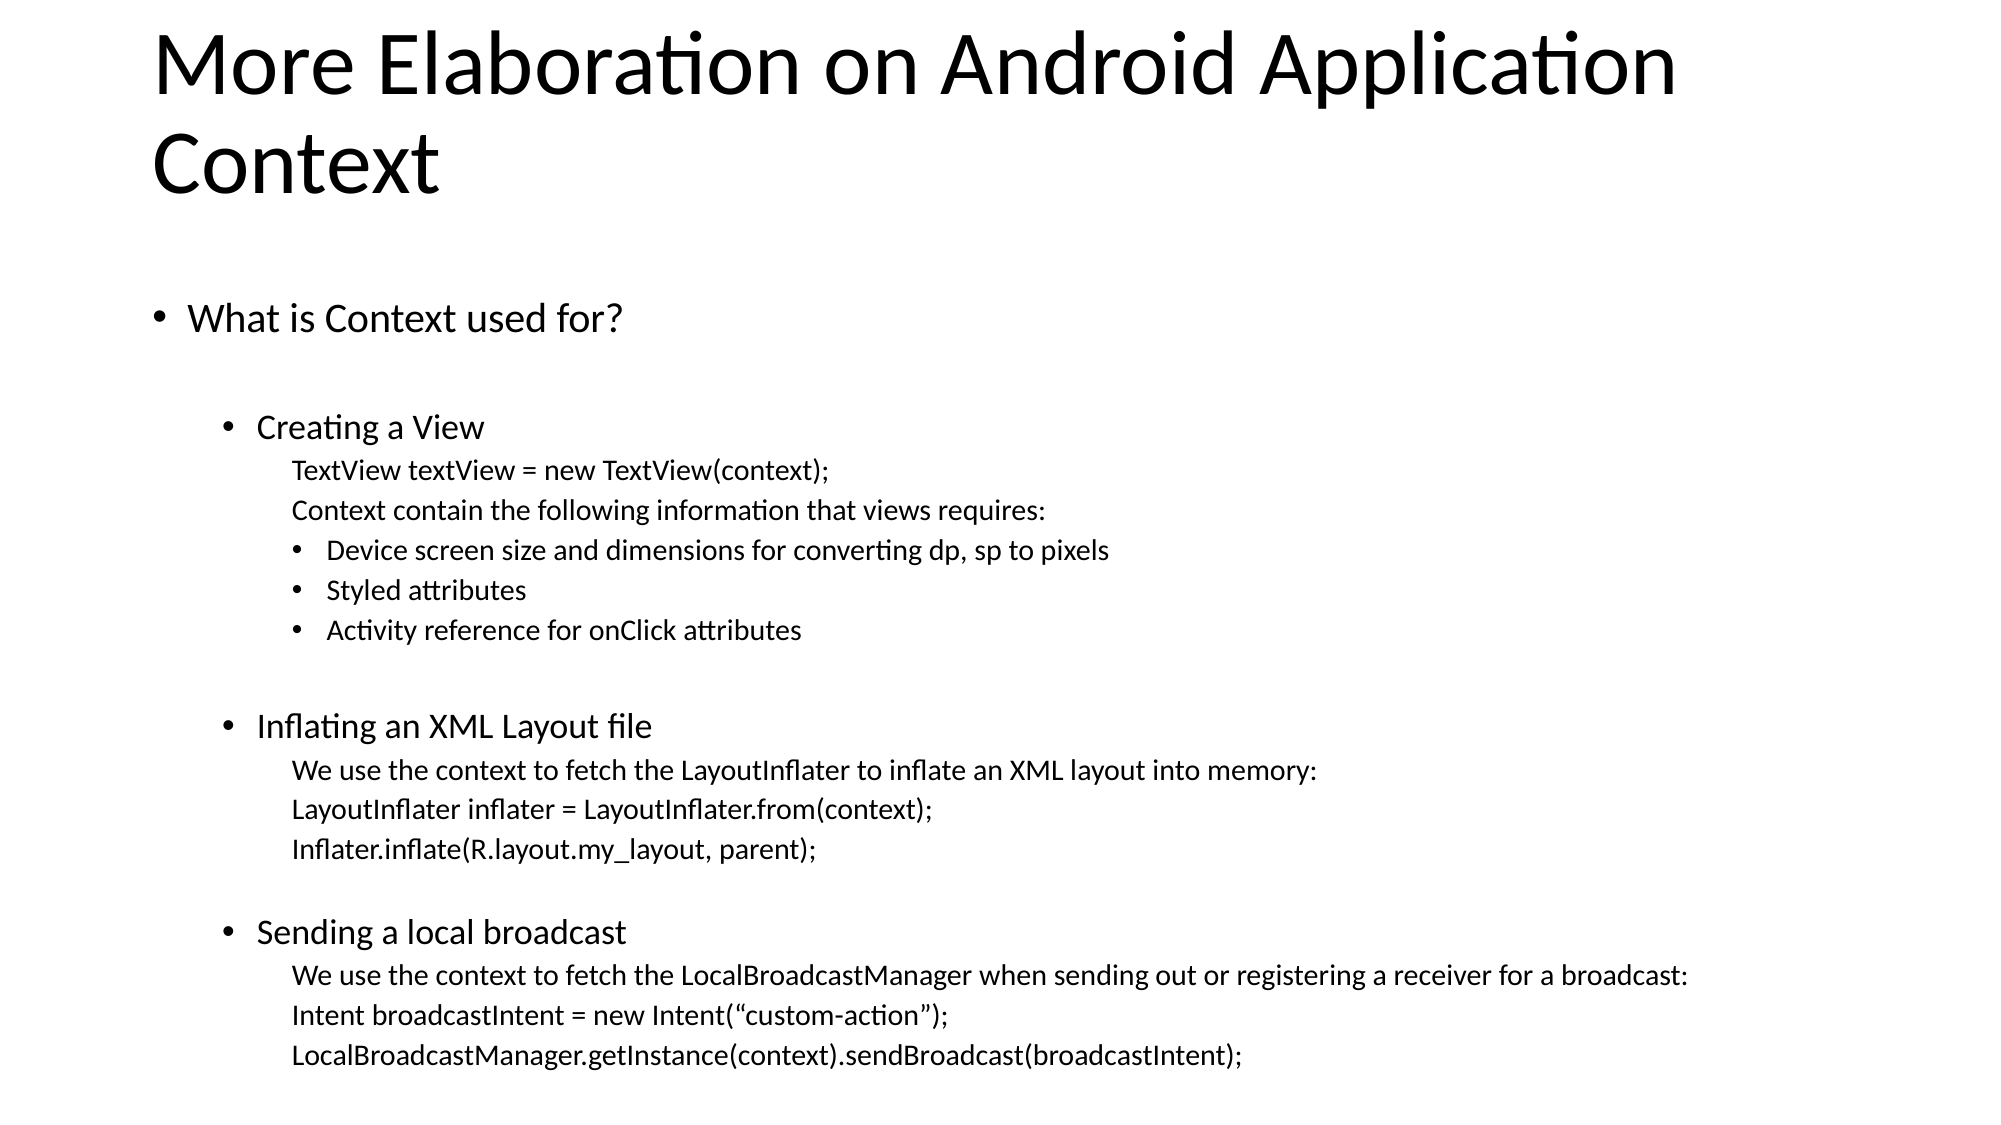

# More Elaboration on Android Application Context

What is Context used for?

Creating a View
TextView textView = new TextView(context);
Context contain the following information that views requires:
Device screen size and dimensions for converting dp, sp to pixels
Styled attributes
Activity reference for onClick attributes

Inflating an XML Layout file
We use the context to fetch the LayoutInflater to inflate an XML layout into memory:
LayoutInflater inflater = LayoutInflater.from(context);
Inflater.inflate(R.layout.my_layout, parent);

Sending a local broadcast
We use the context to fetch the LocalBroadcastManager when sending out or registering a receiver for a broadcast:
Intent broadcastIntent = new Intent(“custom-action”);
LocalBroadcastManager.getInstance(context).sendBroadcast(broadcastIntent);